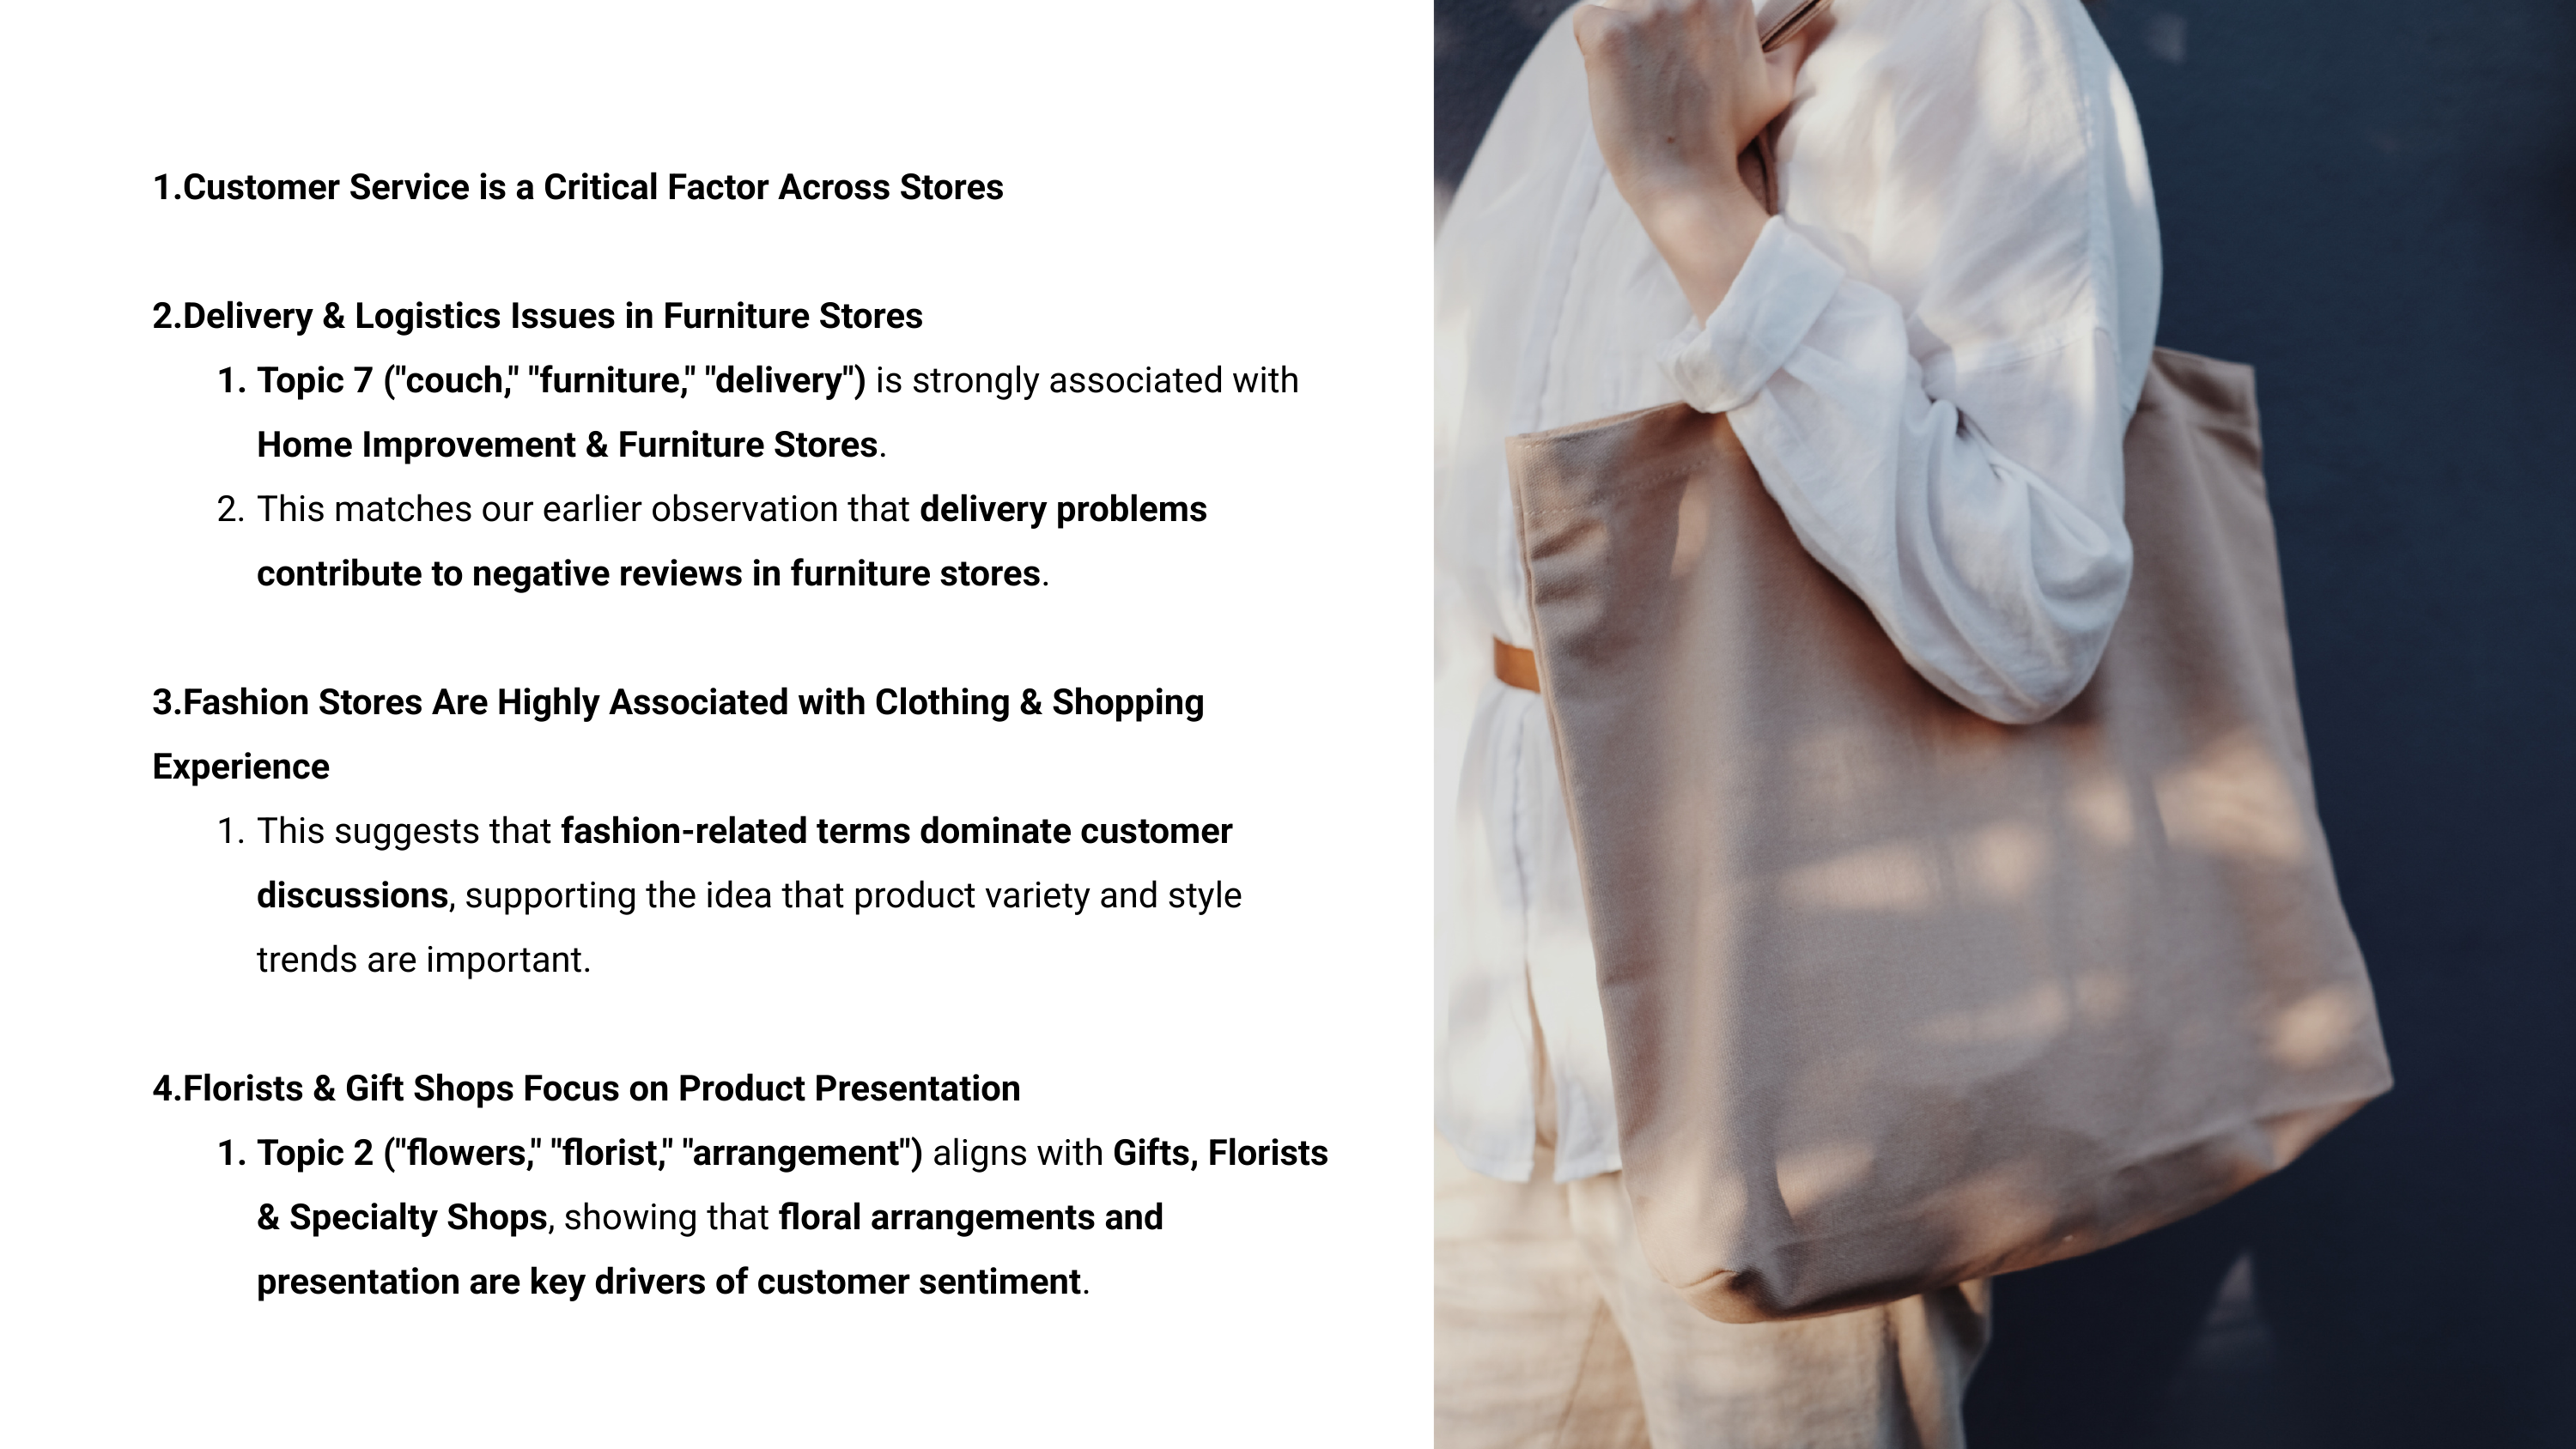

Customer Service is a Critical Factor Across Stores

Delivery & Logistics Issues in Furniture Stores
Topic 7 ("couch," "furniture," "delivery") is strongly associated with Home Improvement & Furniture Stores.
This matches our earlier observation that delivery problems contribute to negative reviews in furniture stores.

Fashion Stores Are Highly Associated with Clothing & Shopping Experience
This suggests that fashion-related terms dominate customer discussions, supporting the idea that product variety and style trends are important.

Florists & Gift Shops Focus on Product Presentation
Topic 2 ("flowers," "florist," "arrangement") aligns with Gifts, Florists & Specialty Shops, showing that floral arrangements and presentation are key drivers of customer sentiment.